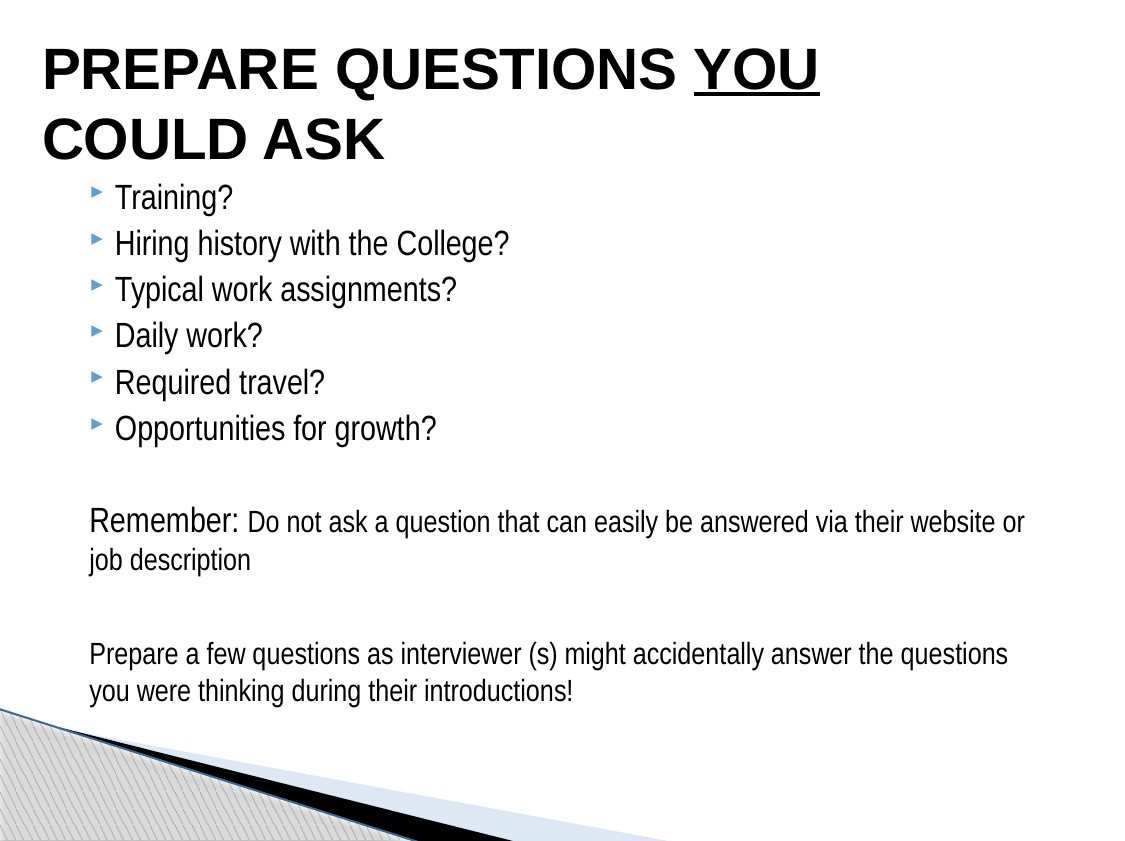

# Prepare Questions YOU Could Ask

Training?
Hiring history with the College?
Typical work assignments?
Daily work?
Required travel?
Opportunities for growth?

Remember: Do not ask a question that can easily be answered via their website or job description

Prepare a few questions as interviewer (s) might accidentally answer the questions you were thinking during their introductions!